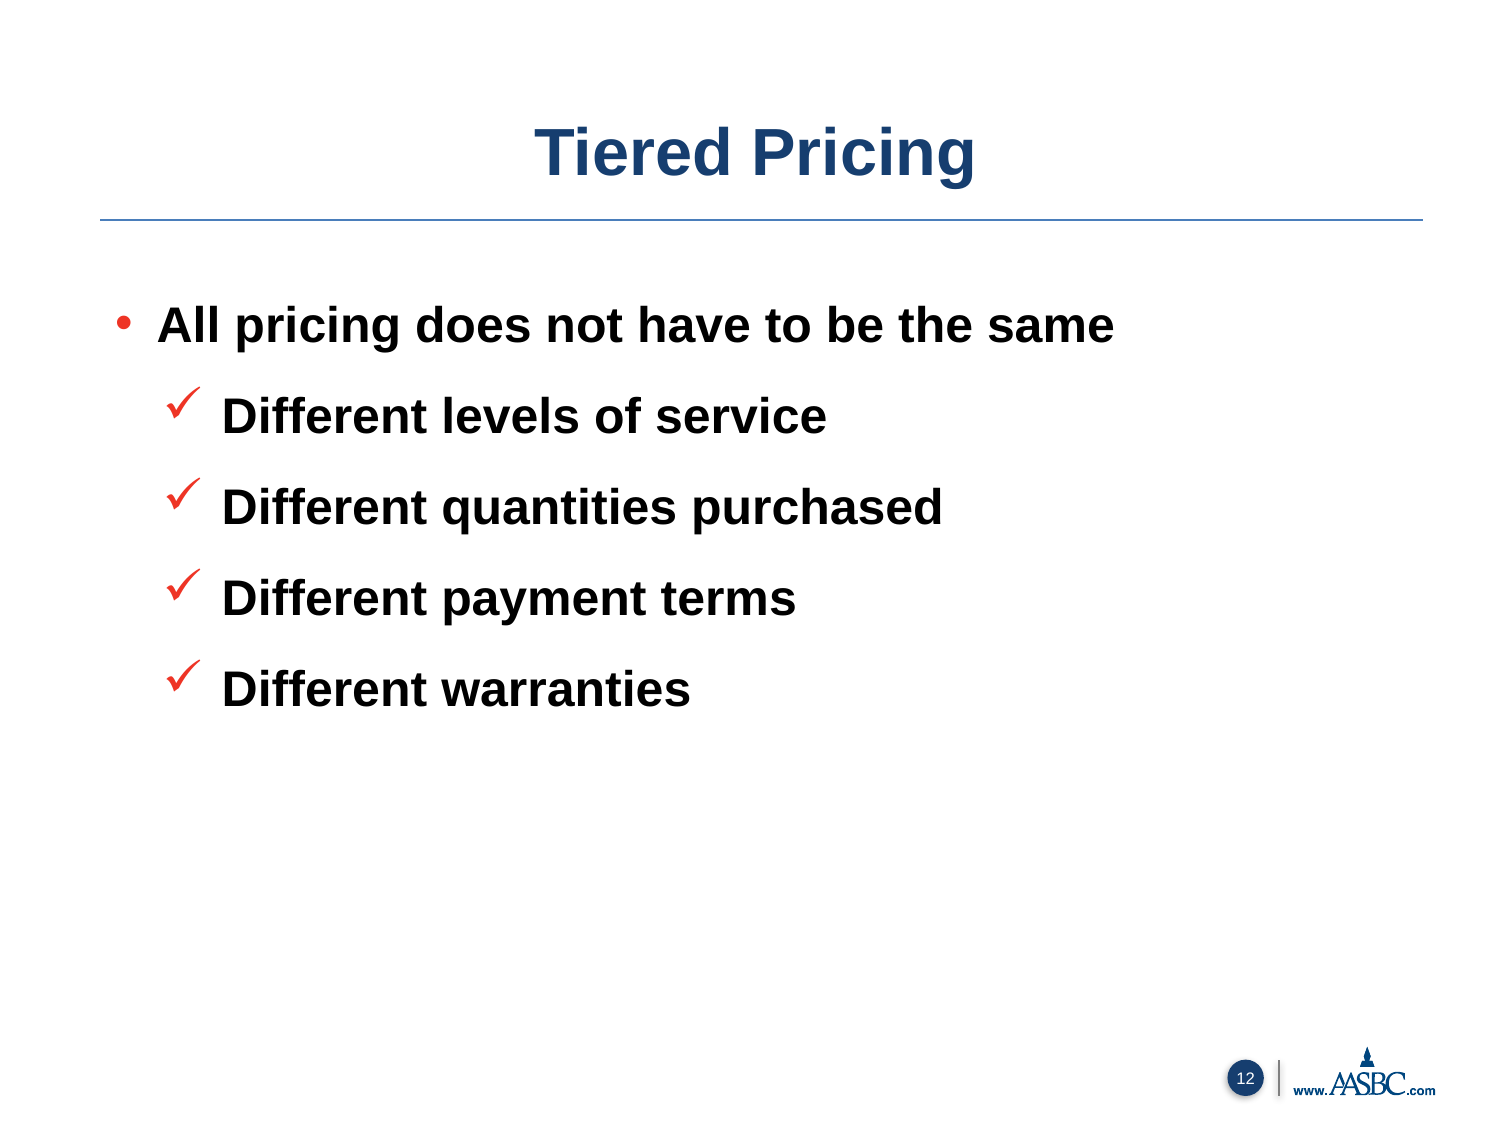

Tiered Pricing
All pricing does not have to be the same
Different levels of service
Different quantities purchased
Different payment terms
Different warranties